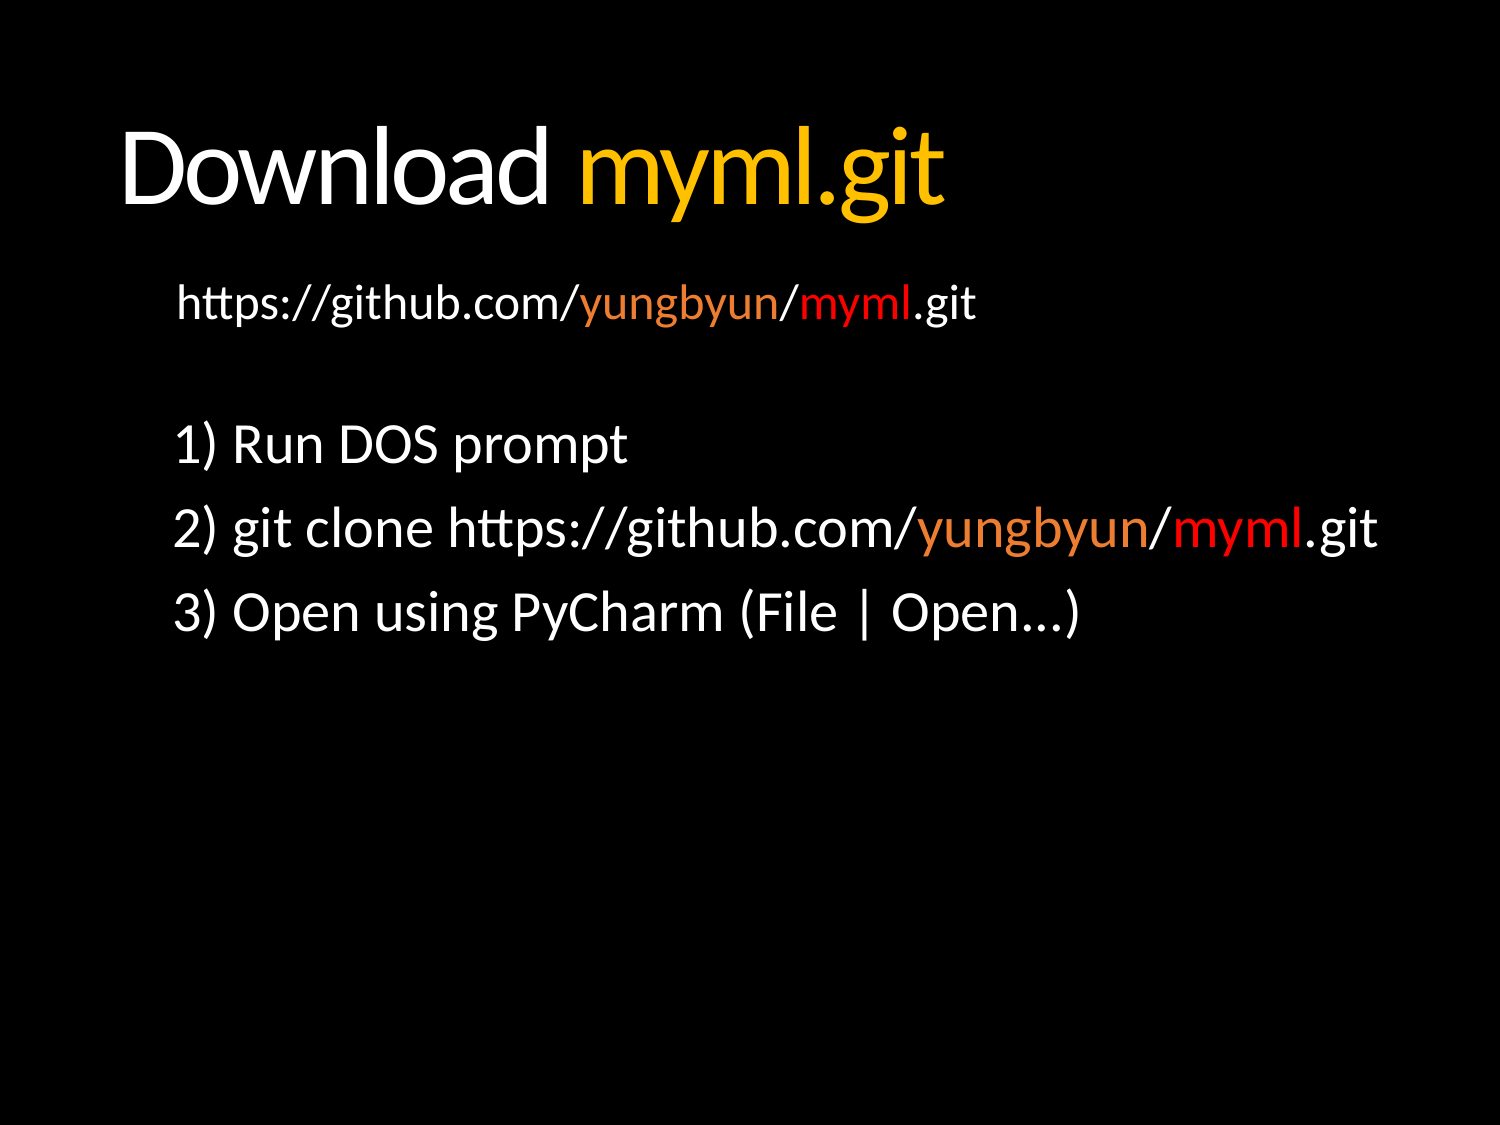

Download myml.git
# 1) Run DOS prompt 2) git clone https://github.com/yungbyun/myml.git 3) Open using PyCharm (File | Open...)
https://github.com/yungbyun/myml.git